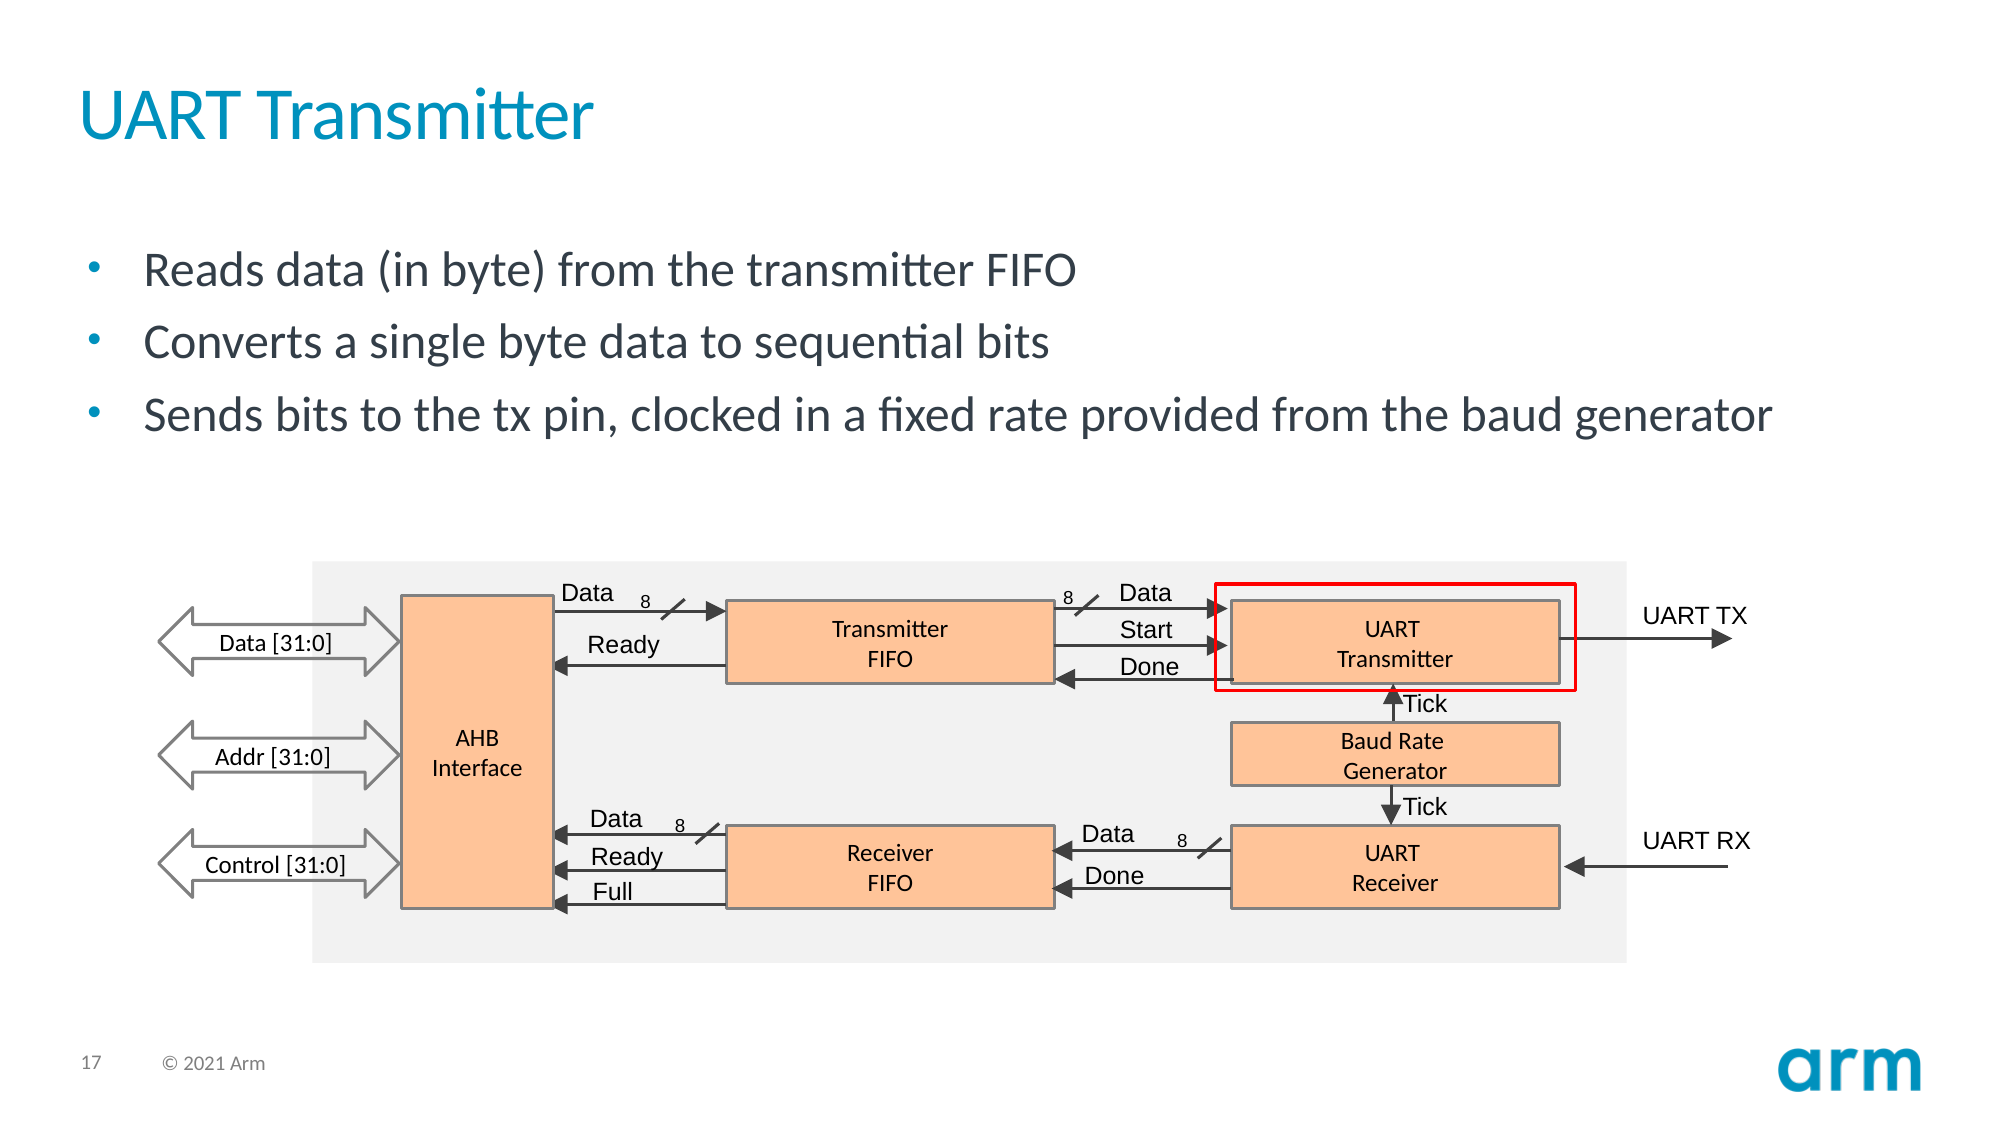

# UART Transmitter
Reads data (in byte) from the transmitter FIFO
Converts a single byte data to sequential bits
Sends bits to the tx pin, clocked in a fixed rate provided from the baud generator

Data
Data
8
8

UART TX
AHB
Interface
Transmitter
FIFO
UART
Transmitter
Start
Data [31:0]
Ready
Done
Tick
Addr [31:0]
Baud Rate
Generator
Tick
Data
8
Data
UART RX
8
Receiver
FIFO
UART
Receiver
Control [31:0]
Ready
Done
Full